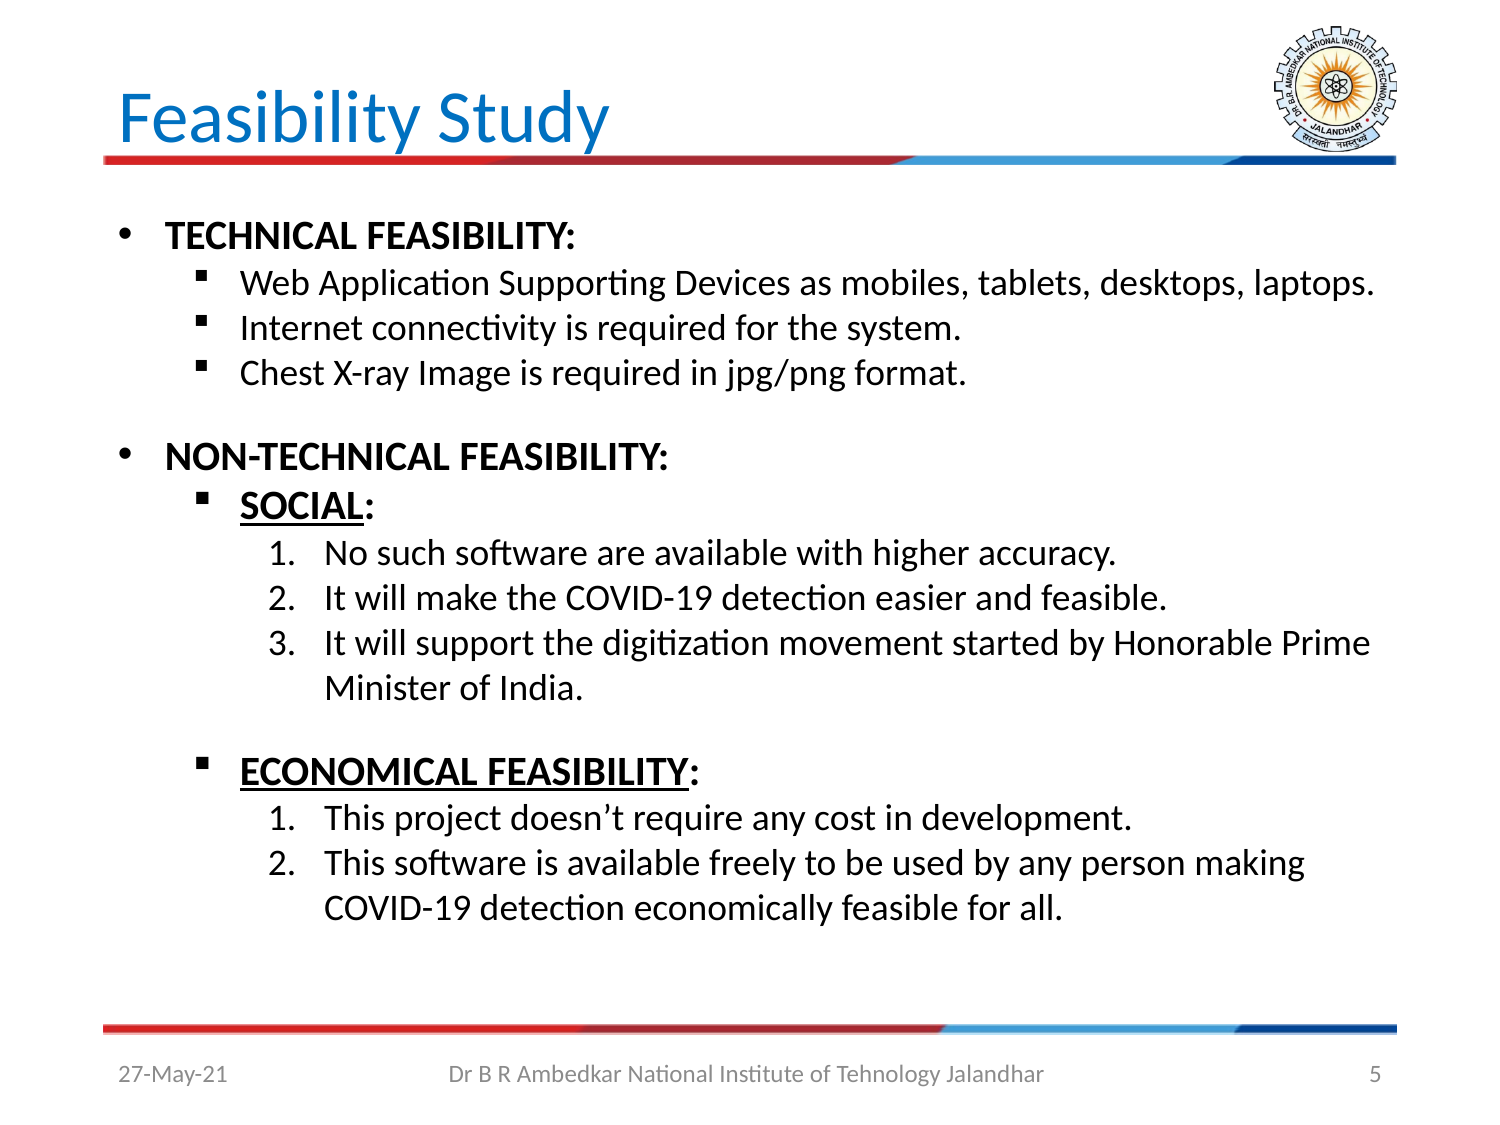

# Feasibility Study
TECHNICAL FEASIBILITY:
Web Application Supporting Devices as mobiles, tablets, desktops, laptops.
Internet connectivity is required for the system.
Chest X-ray Image is required in jpg/png format.

NON-TECHNICAL FEASIBILITY:
SOCIAL:
No such software are available with higher accuracy.
It will make the COVID-19 detection easier and feasible.
It will support the digitization movement started by Honorable Prime Minister of India.

ECONOMICAL FEASIBILITY:
This project doesn’t require any cost in development.
This software is available freely to be used by any person making COVID-19 detection economically feasible for all.

27-May-21
Dr B R Ambedkar National Institute of Tehnology Jalandhar
5